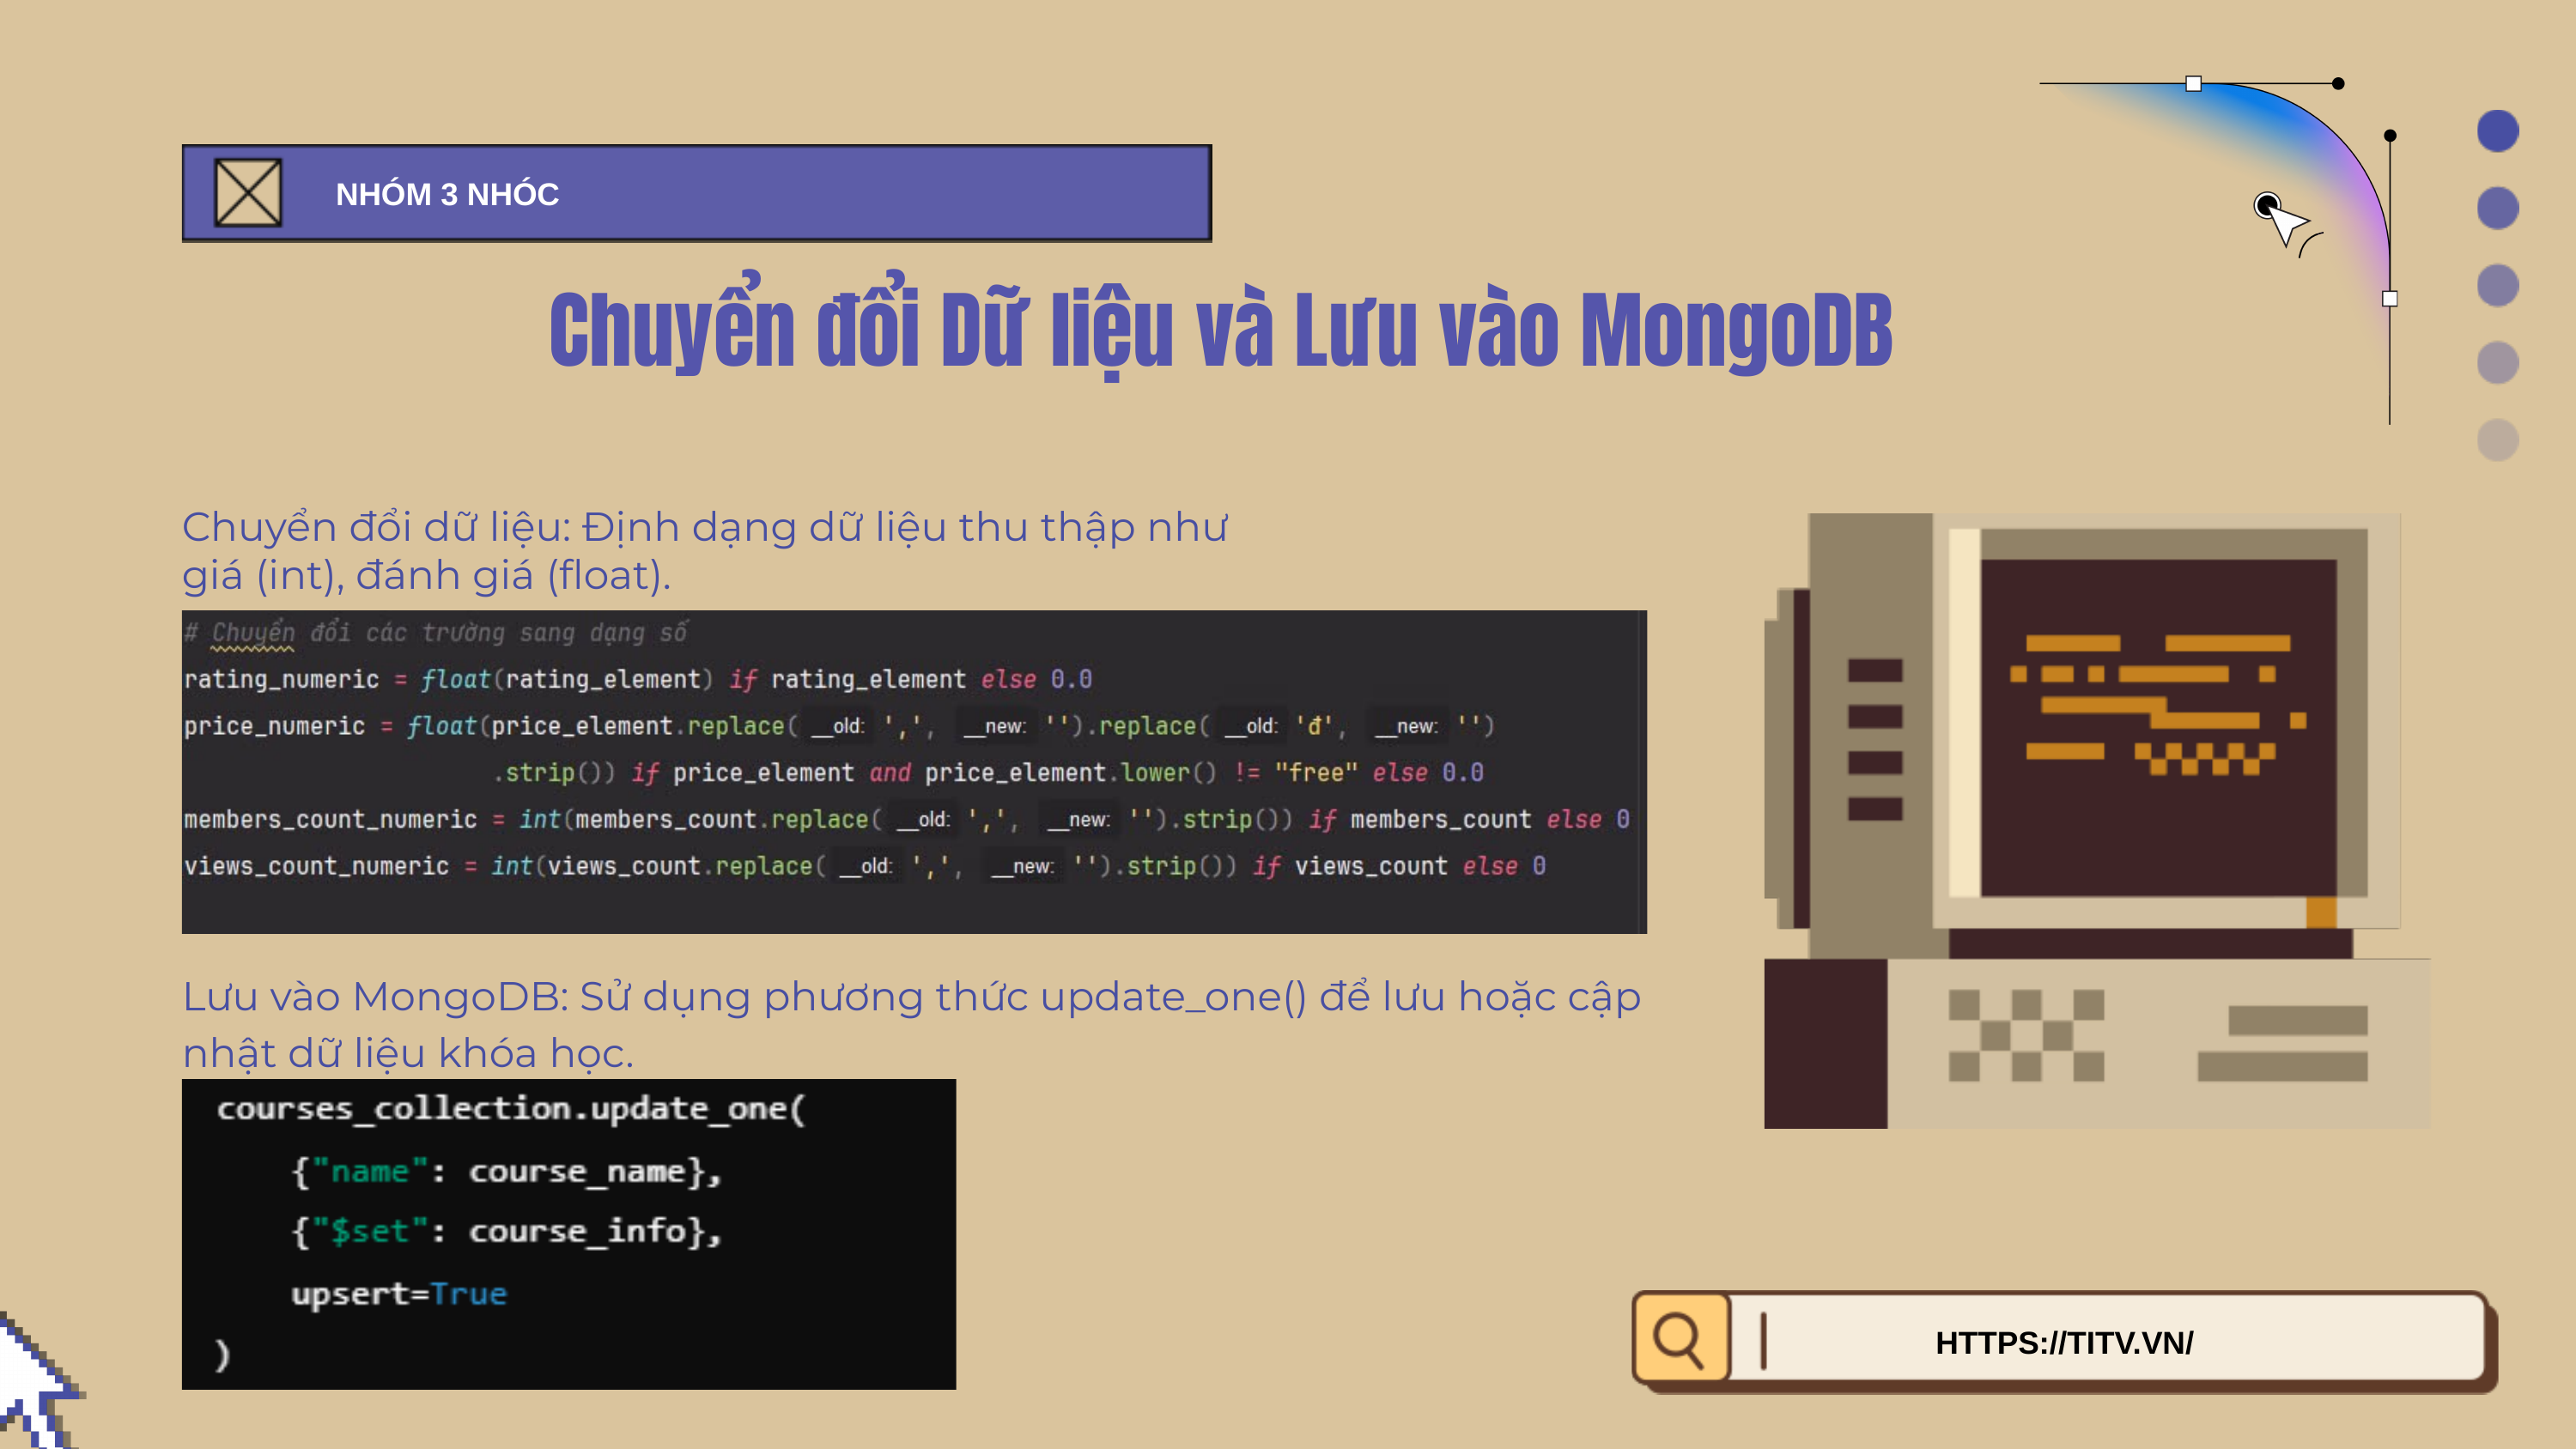

NHÓM 3 NHÓC
 Chuyển đổi Dữ liệu và Lưu vào MongoDB
Chuyển đổi dữ liệu: Định dạng dữ liệu thu thập như giá (int), đánh giá (float).

Lưu vào MongoDB: Sử dụng phương thức update_one() để lưu hoặc cập nhật dữ liệu khóa học.

HTTPS://TITV.VN/